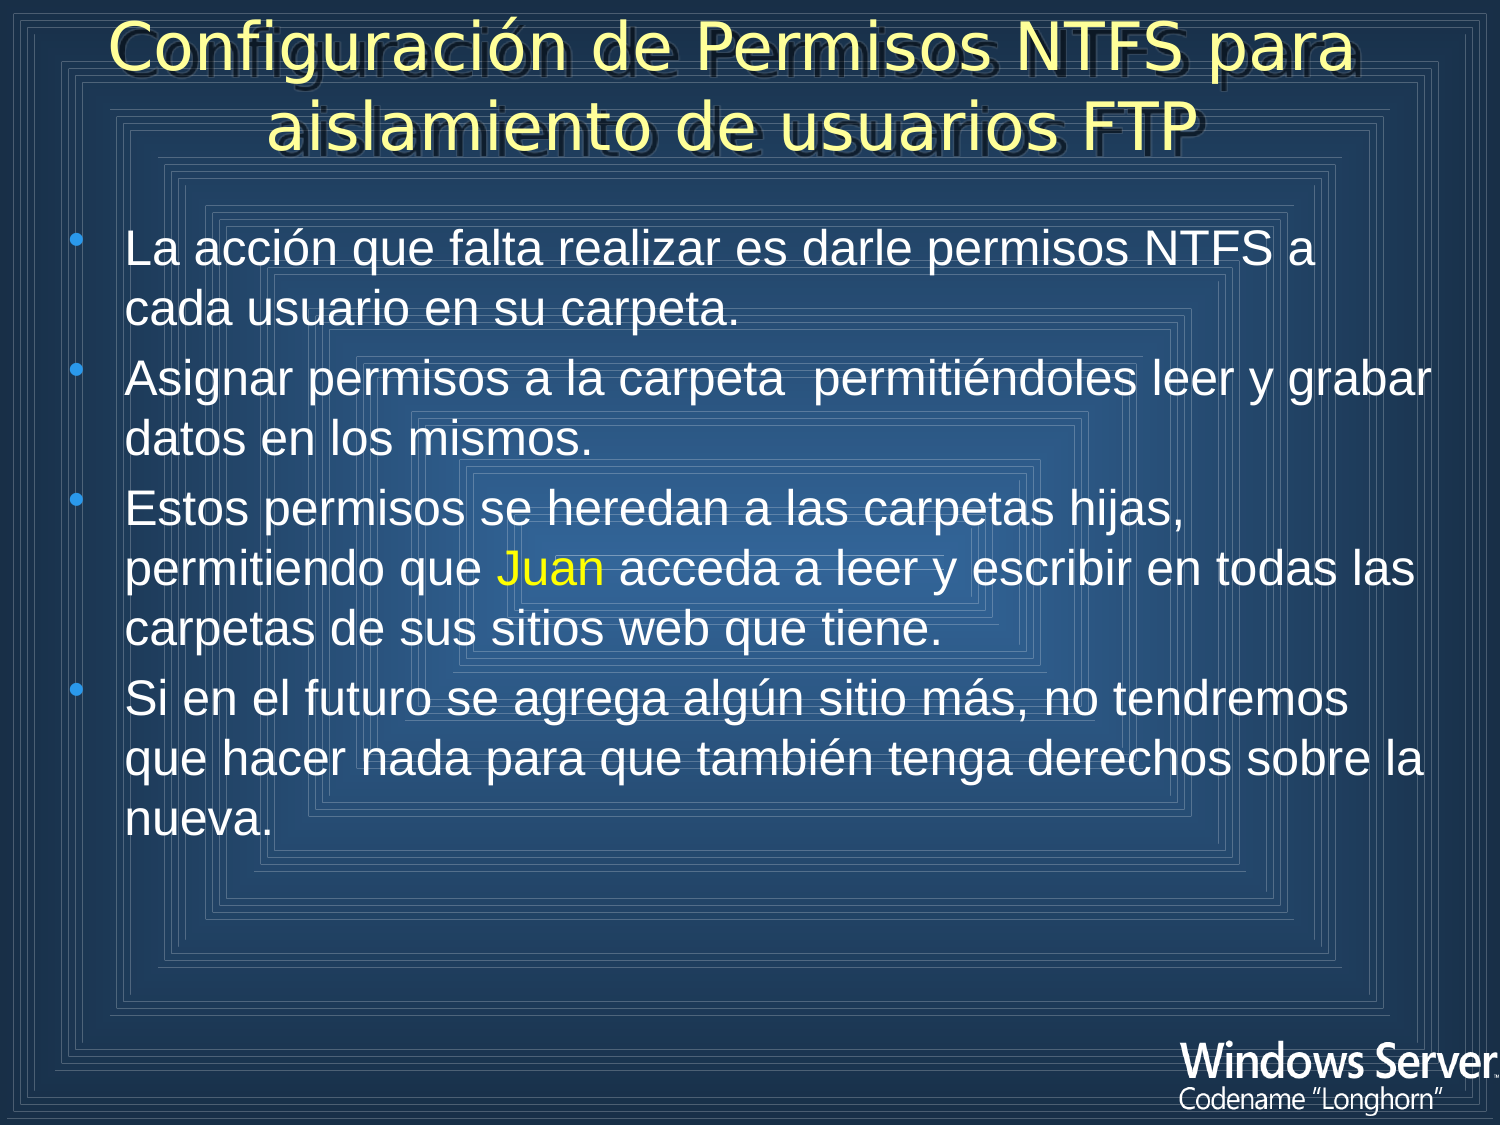

Configuración de Permisos NTFS para aislamiento de usuarios FTP
La acción que falta realizar es darle permisos NTFS a cada usuario en su carpeta.
Asignar permisos a la carpeta  permitiéndoles leer y grabar datos en los mismos.
Estos permisos se heredan a las carpetas hijas, permitiendo que Juan acceda a leer y escribir en todas las carpetas de sus sitios web que tiene.
Si en el futuro se agrega algún sitio más, no tendremos que hacer nada para que también tenga derechos sobre la nueva.